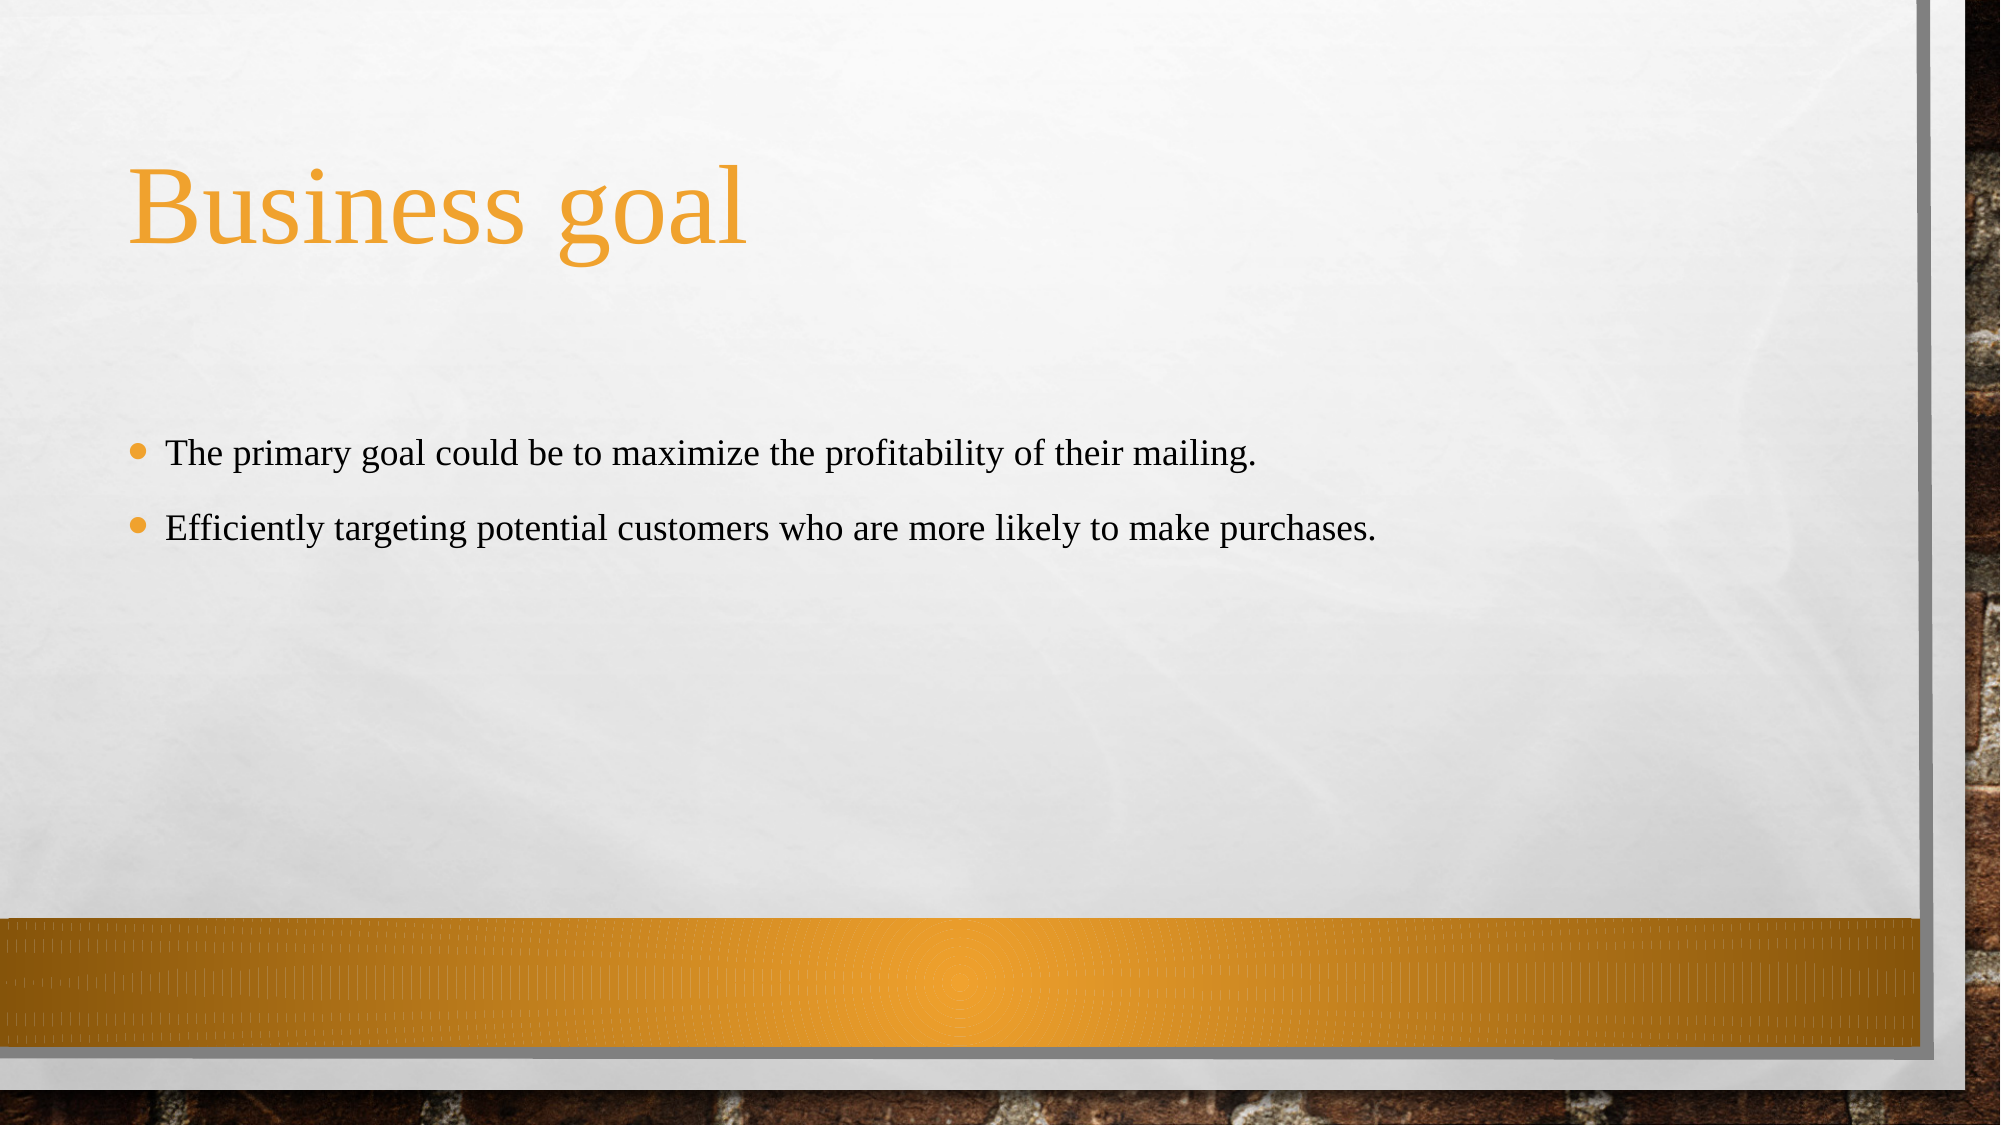

# Business goal
The primary goal could be to maximize the profitability of their mailing.
Efficiently targeting potential customers who are more likely to make purchases.